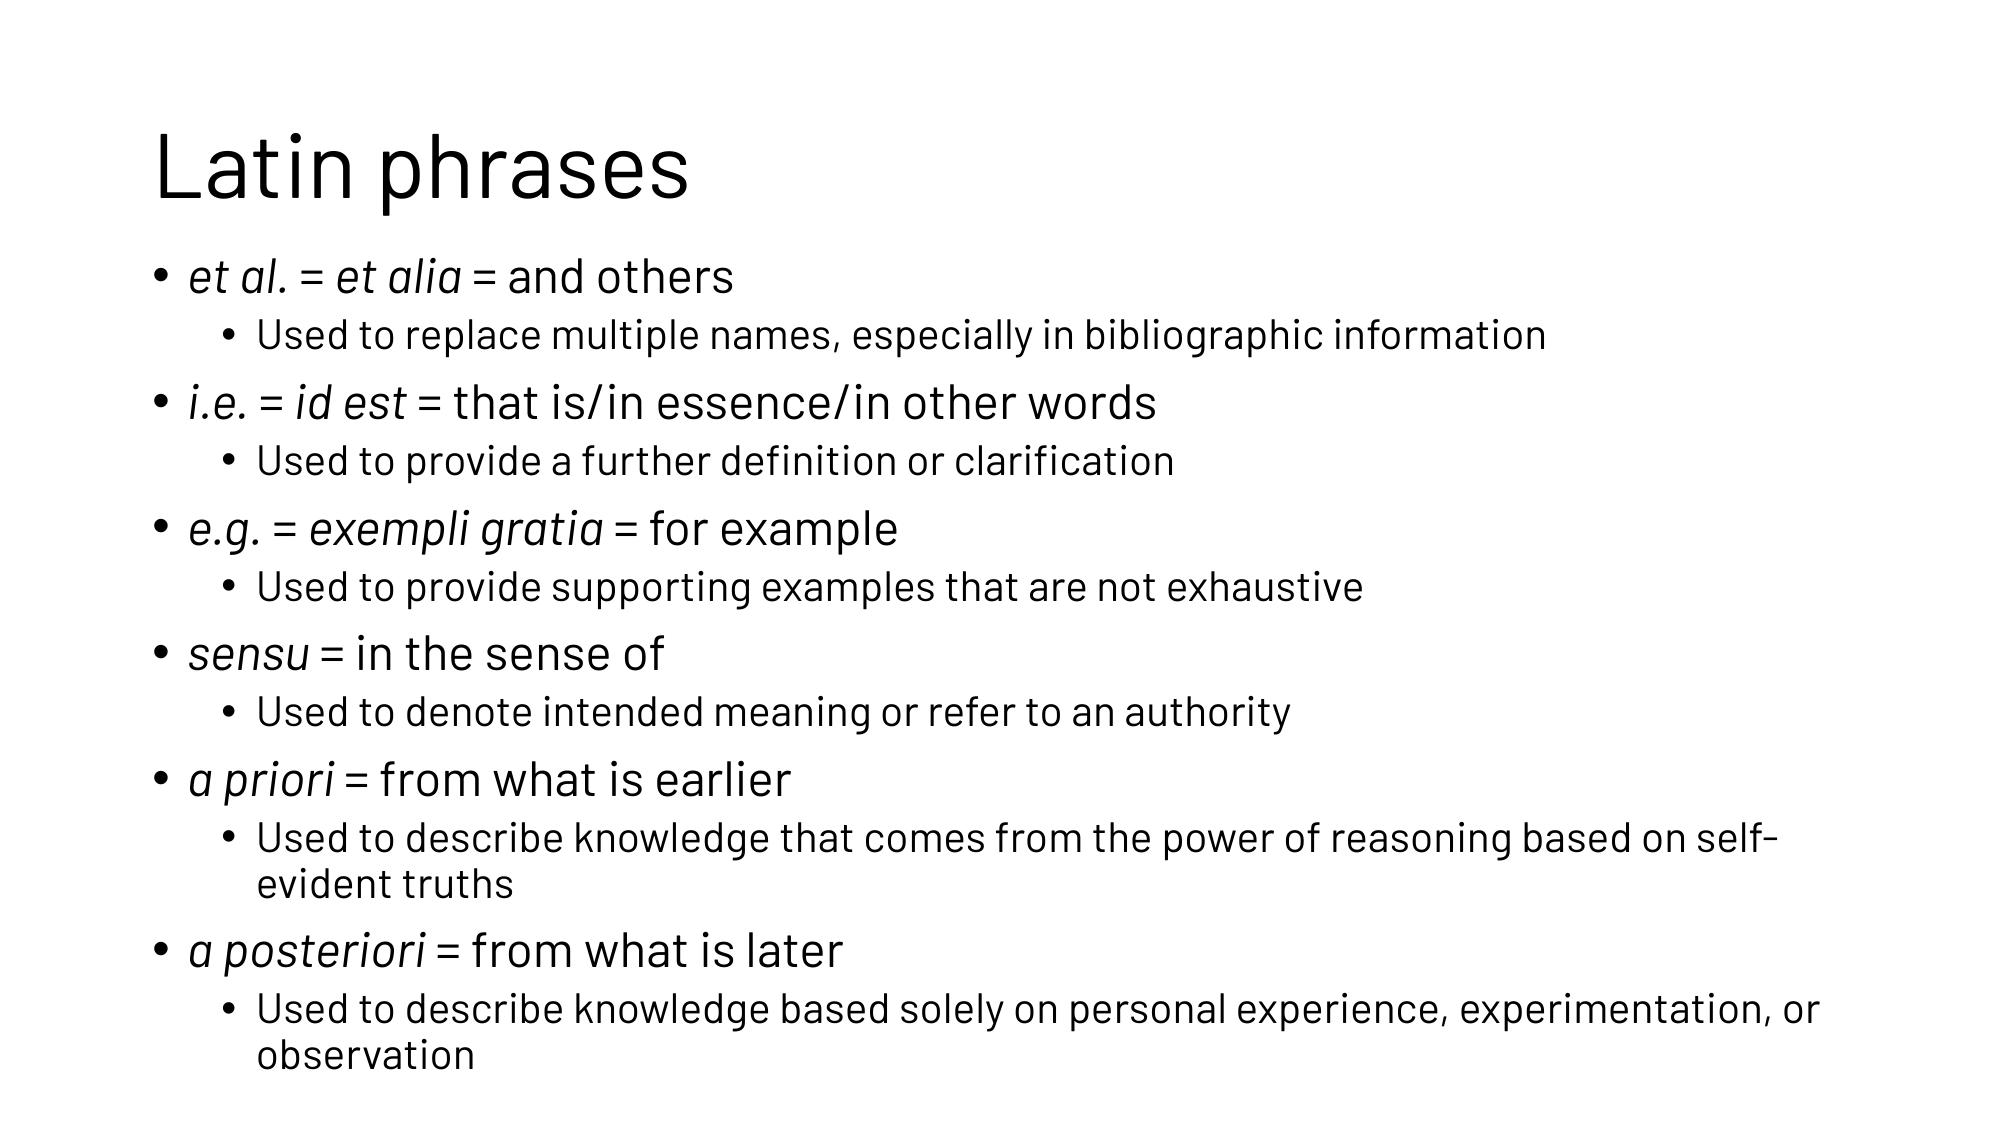

# Latin phrases
et al. = et alia = and others
Used to replace multiple names, especially in bibliographic information
i.e. = id est = that is/in essence/in other words
Used to provide a further definition or clarification
e.g. = exempli gratia = for example
Used to provide supporting examples that are not exhaustive
sensu = in the sense of
Used to denote intended meaning or refer to an authority
a priori = from what is earlier
Used to describe knowledge that comes from the power of reasoning based on self-evident truths
a posteriori = from what is later
Used to describe knowledge based solely on personal experience, experimentation, or observation